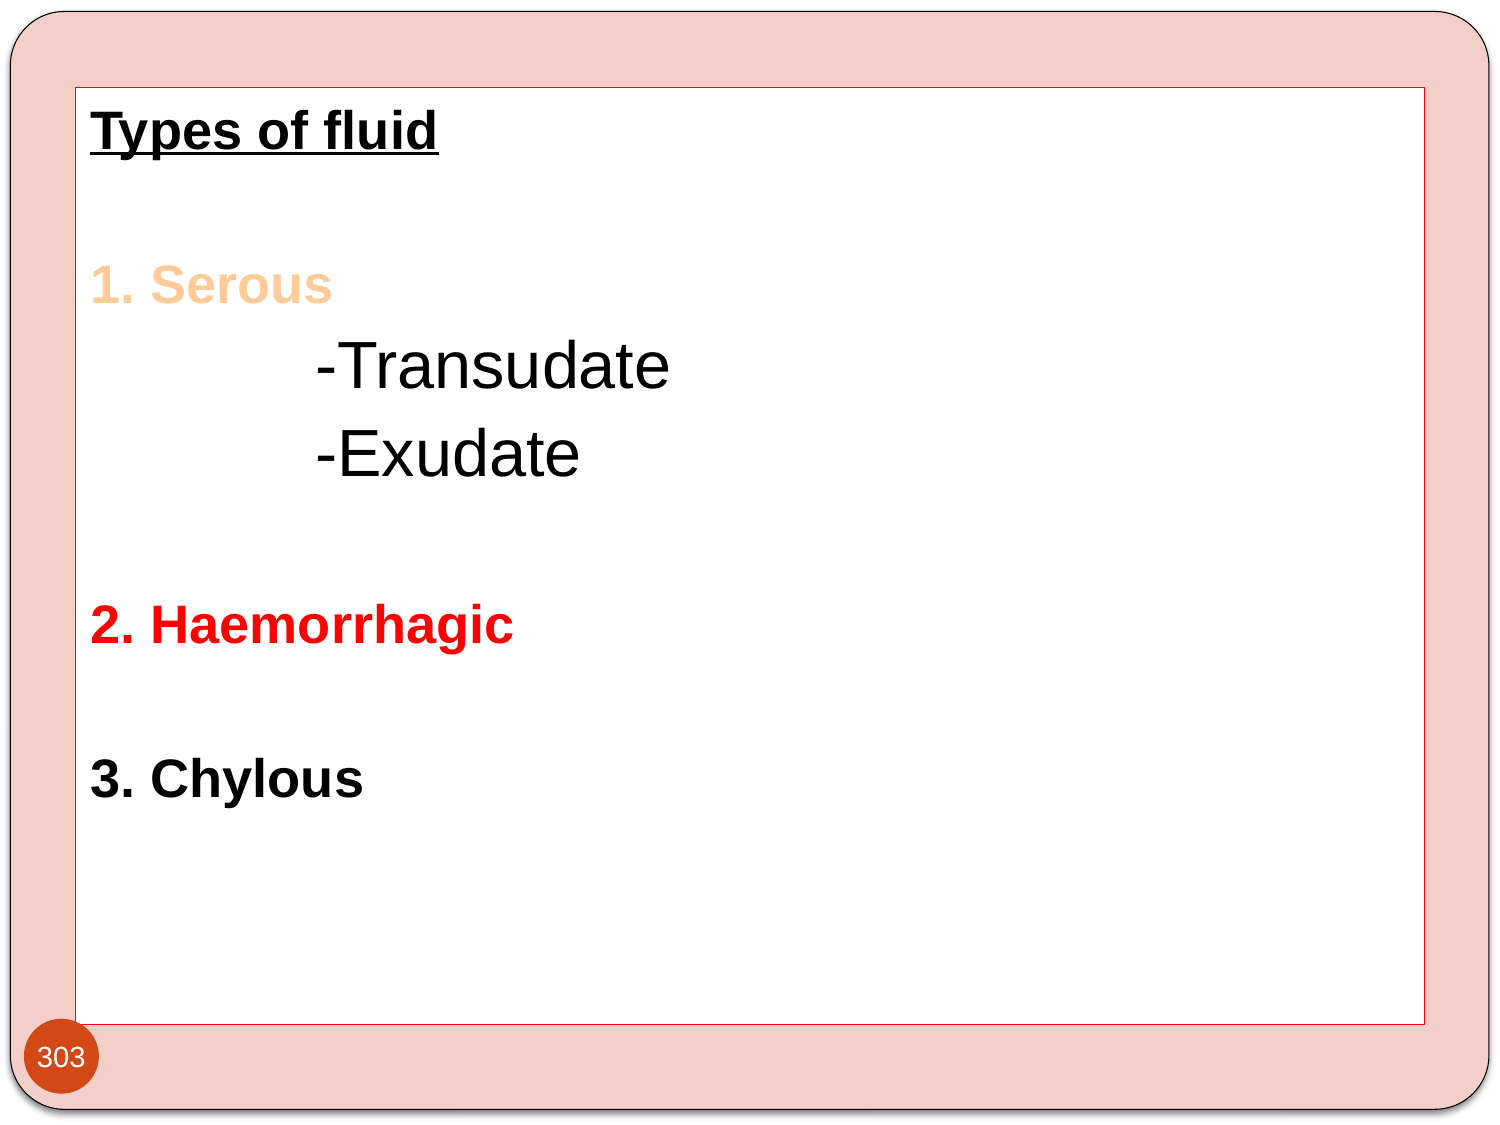

Types of fluid

1. Serous
-Transudate
-Exudate

2. Haemorrhagic

3. Chylous
303